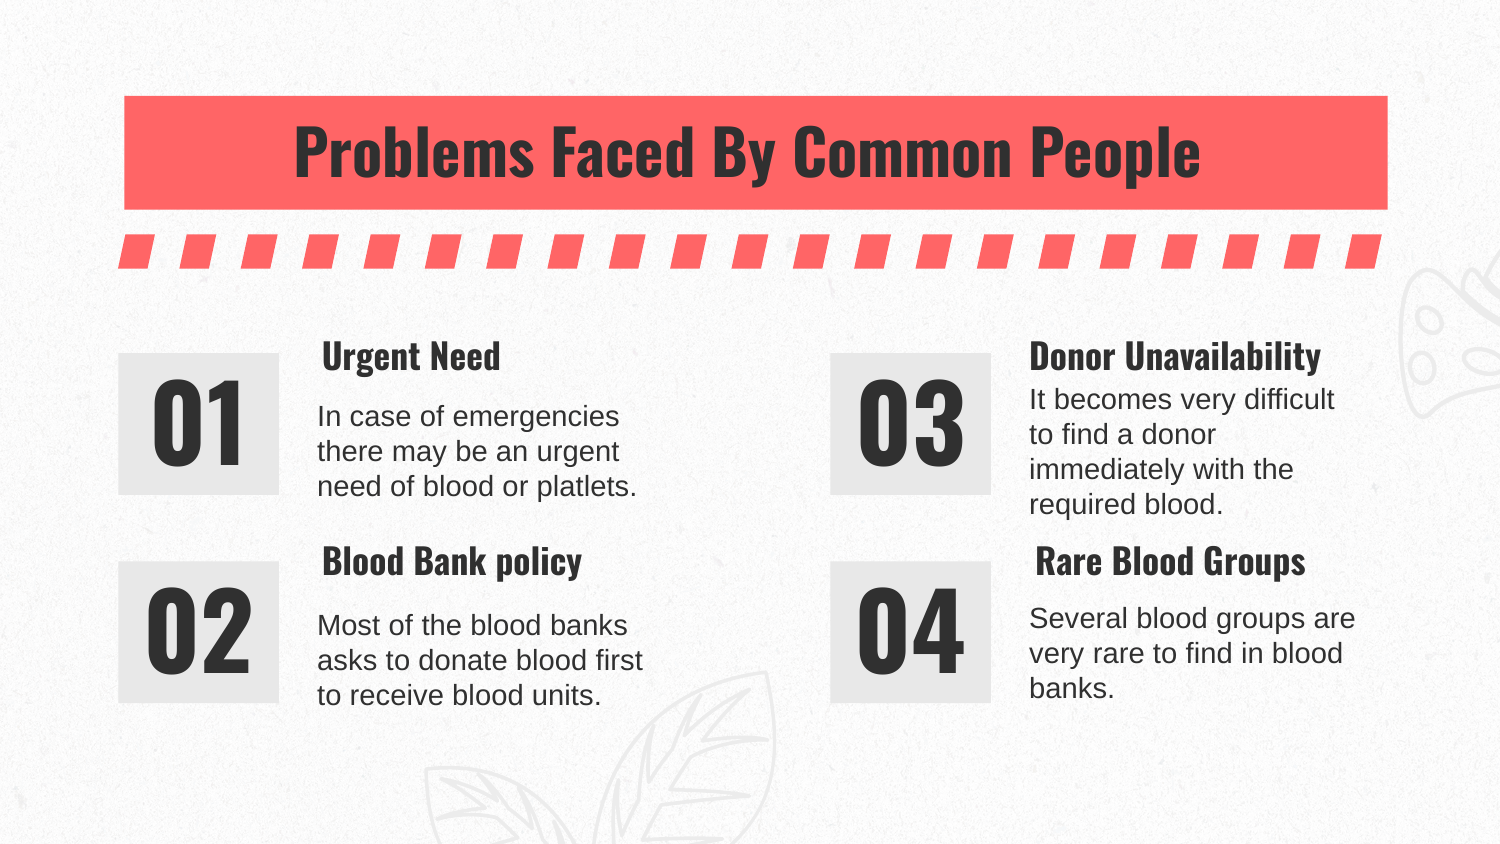

# Problems Faced By Common People

Donor Unavailability
Urgent Need
01
03
In case of emergencies there may be an urgent need of blood or platlets.
It becomes very difficult to find a donor immediately with the required blood.
Blood Bank policy
Rare Blood Groups
02
04
Several blood groups are very rare to find in blood banks.
Most of the blood banks asks to donate blood first to receive blood units.